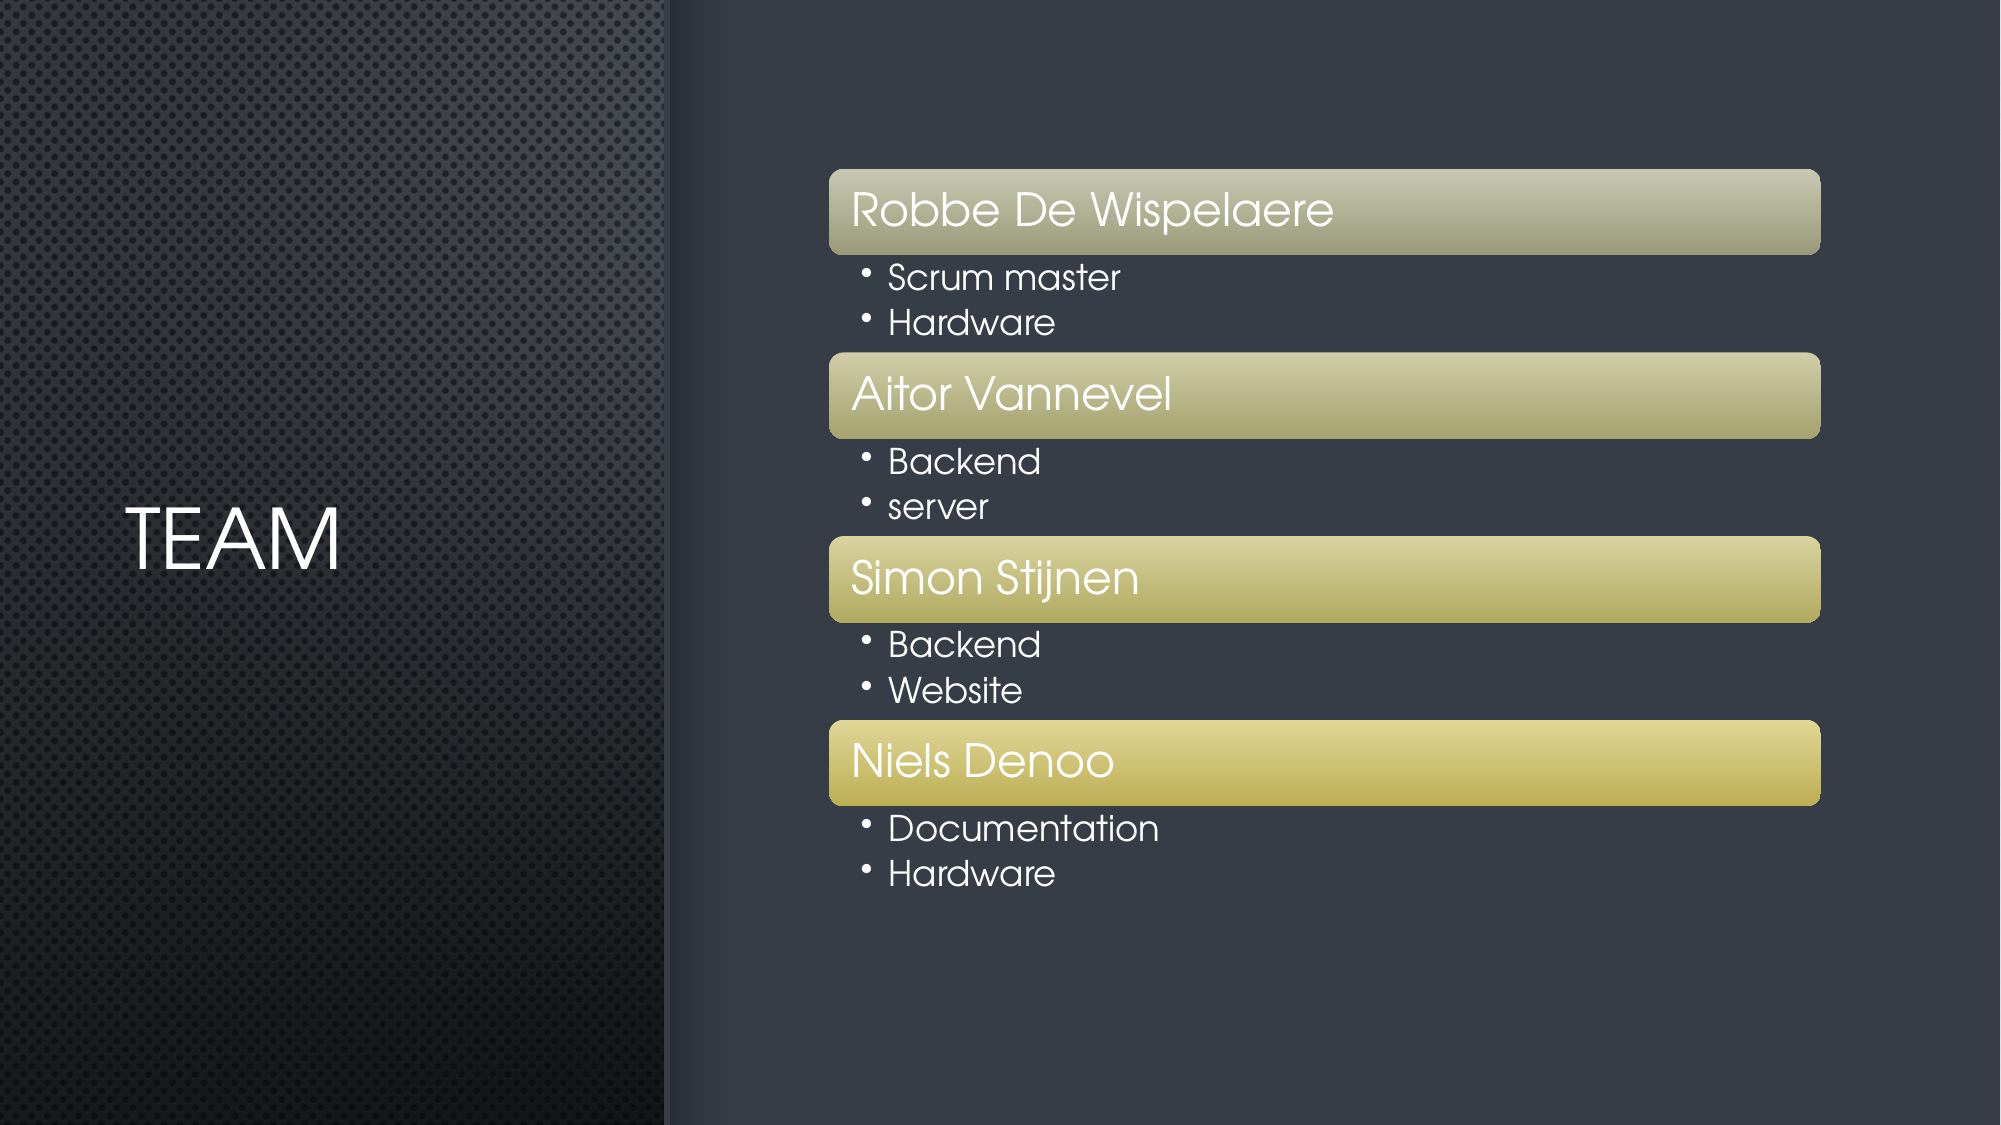

Robbe De Wispelaere
Scrum master
Hardware
Aitor Vannevel
Backend
server
Simon Stijnen
Backend
Website
Niels Denoo
Documentation
Hardware
# Team